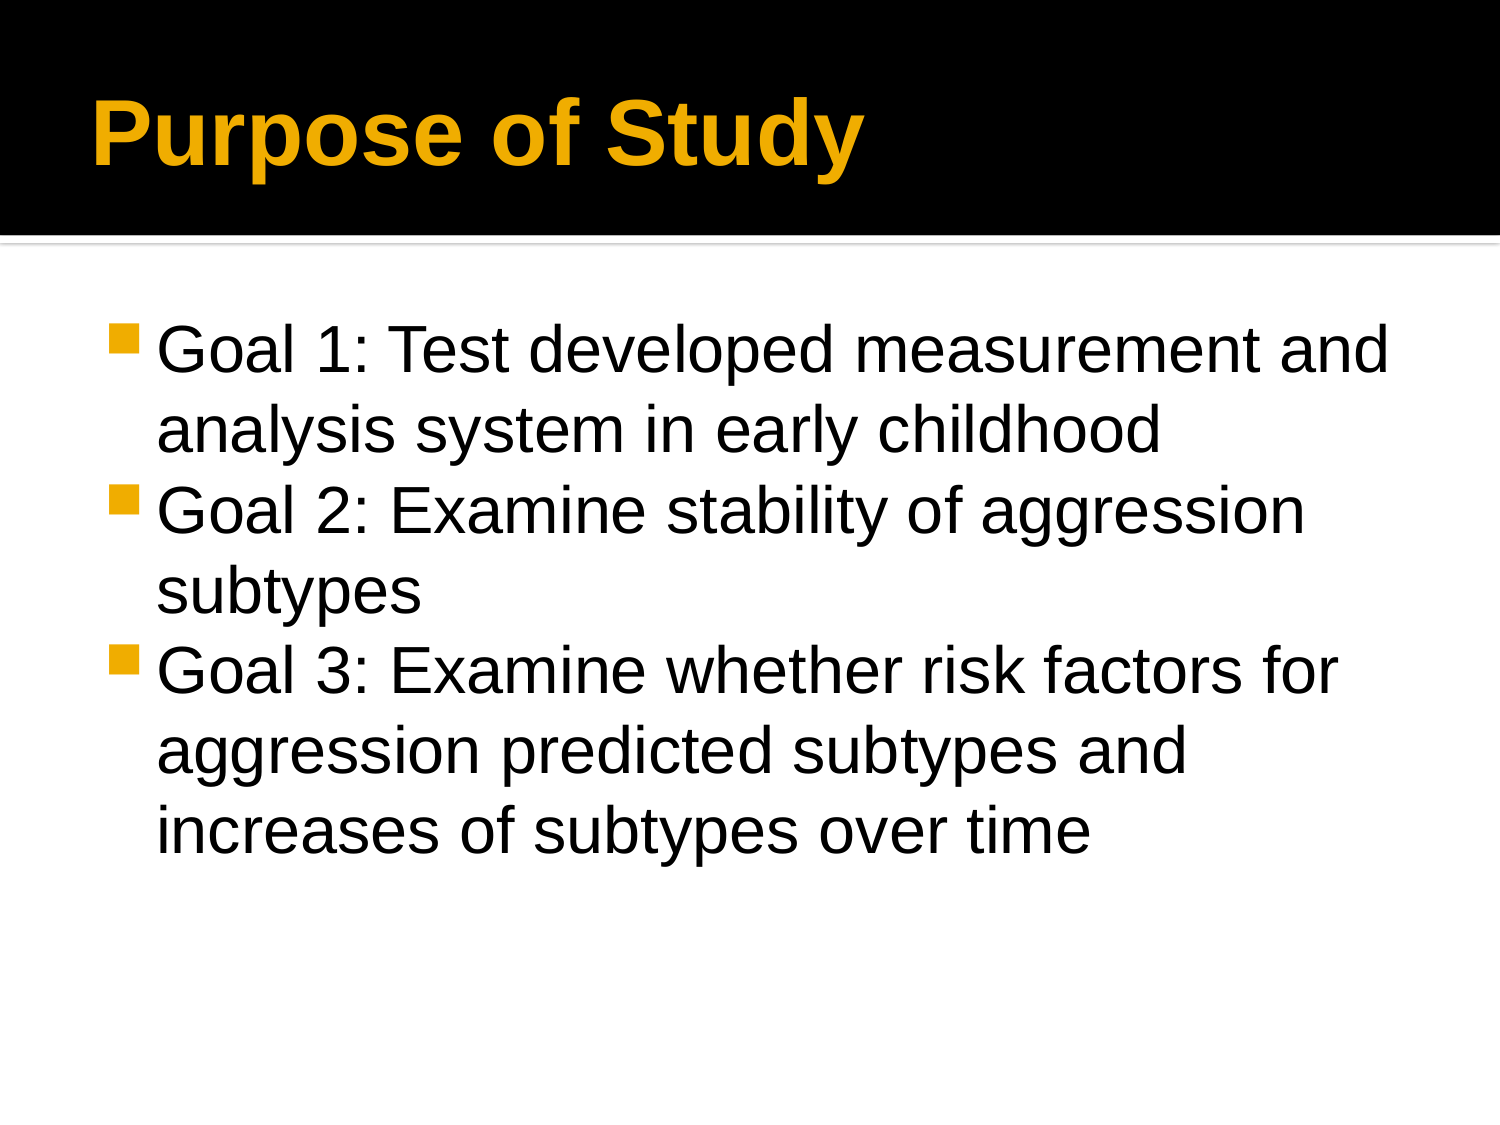

# Purpose of Study
Goal 1: Test developed measurement and analysis system in early childhood
Goal 2: Examine stability of aggression subtypes
Goal 3: Examine whether risk factors for aggression predicted subtypes and increases of subtypes over time